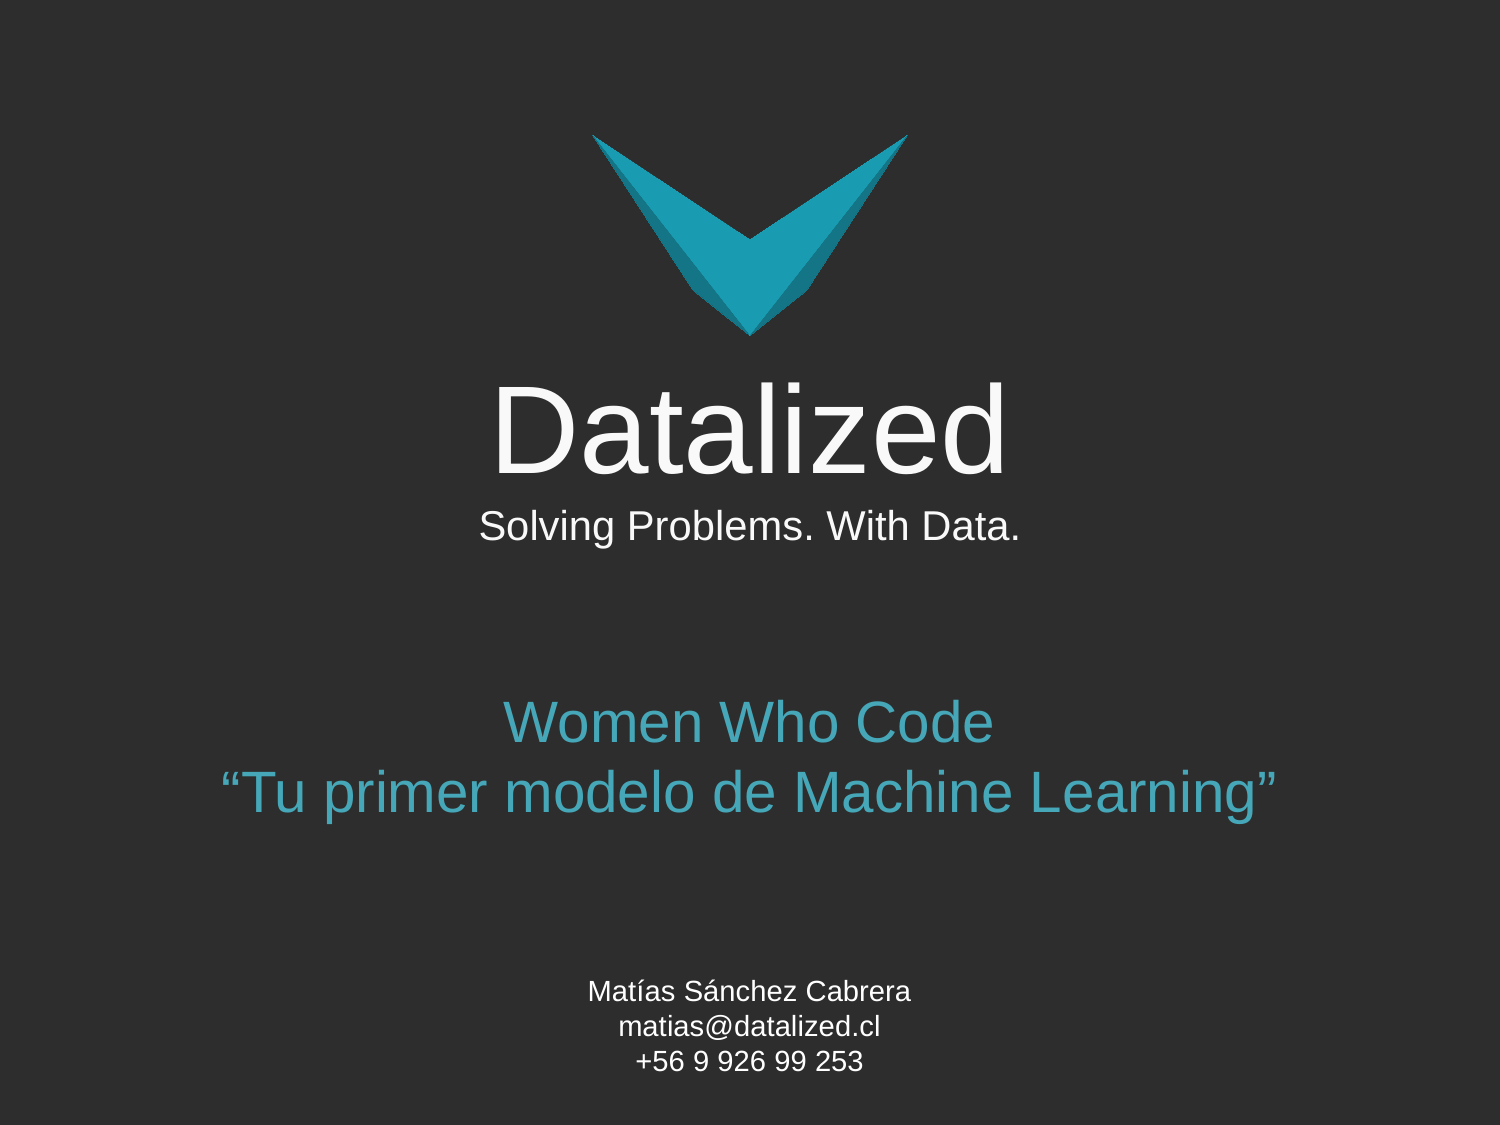

Datalized
Solving Problems. With Data.
Women Who Code
“Tu primer modelo de Machine Learning”
Matías Sánchez Cabrera
matias@datalized.cl
+56 9 926 99 253